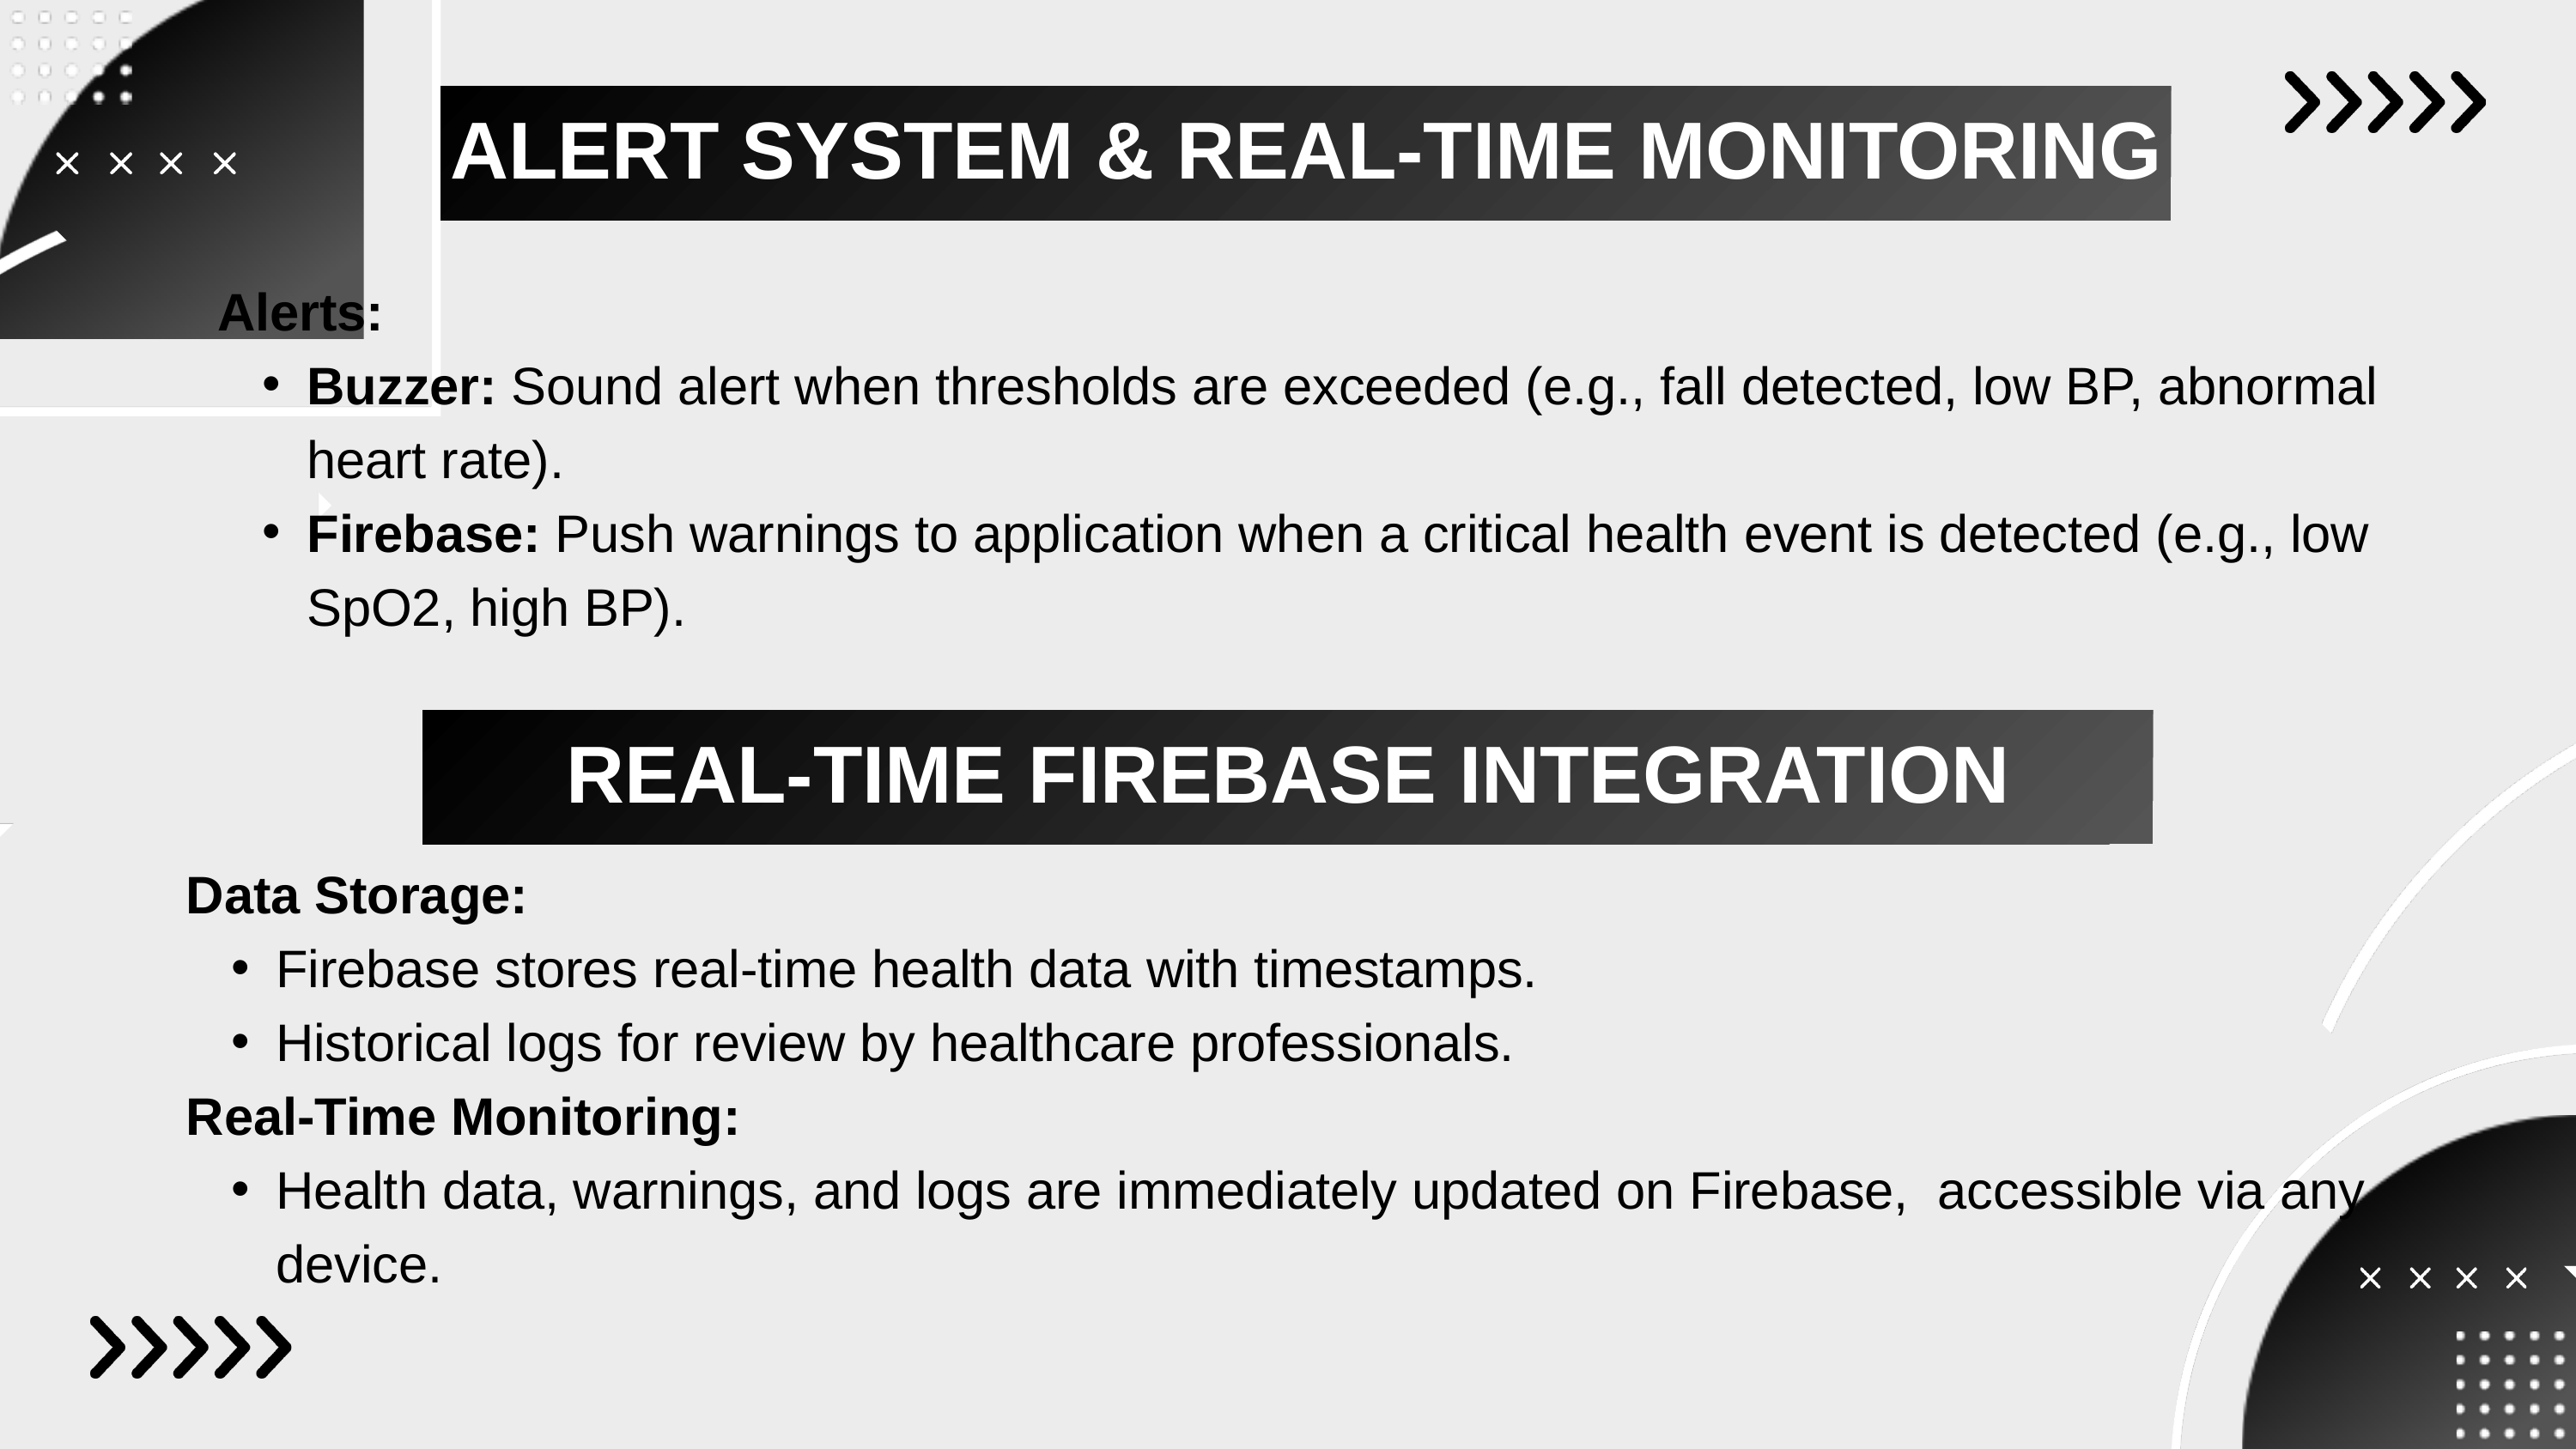

ALERT SYSTEM & REAL-TIME MONITORING

Alerts:
Buzzer: Sound alert when thresholds are exceeded (e.g., fall detected, low BP, abnormal heart rate).
Firebase: Push warnings to application when a critical health event is detected (e.g., low SpO2, high BP).

REAL-TIME FIREBASE INTEGRATION

Data Storage:
Firebase stores real-time health data with timestamps.
Historical logs for review by healthcare professionals.
Real-Time Monitoring:
Health data, warnings, and logs are immediately updated on Firebase,  accessible via any device.